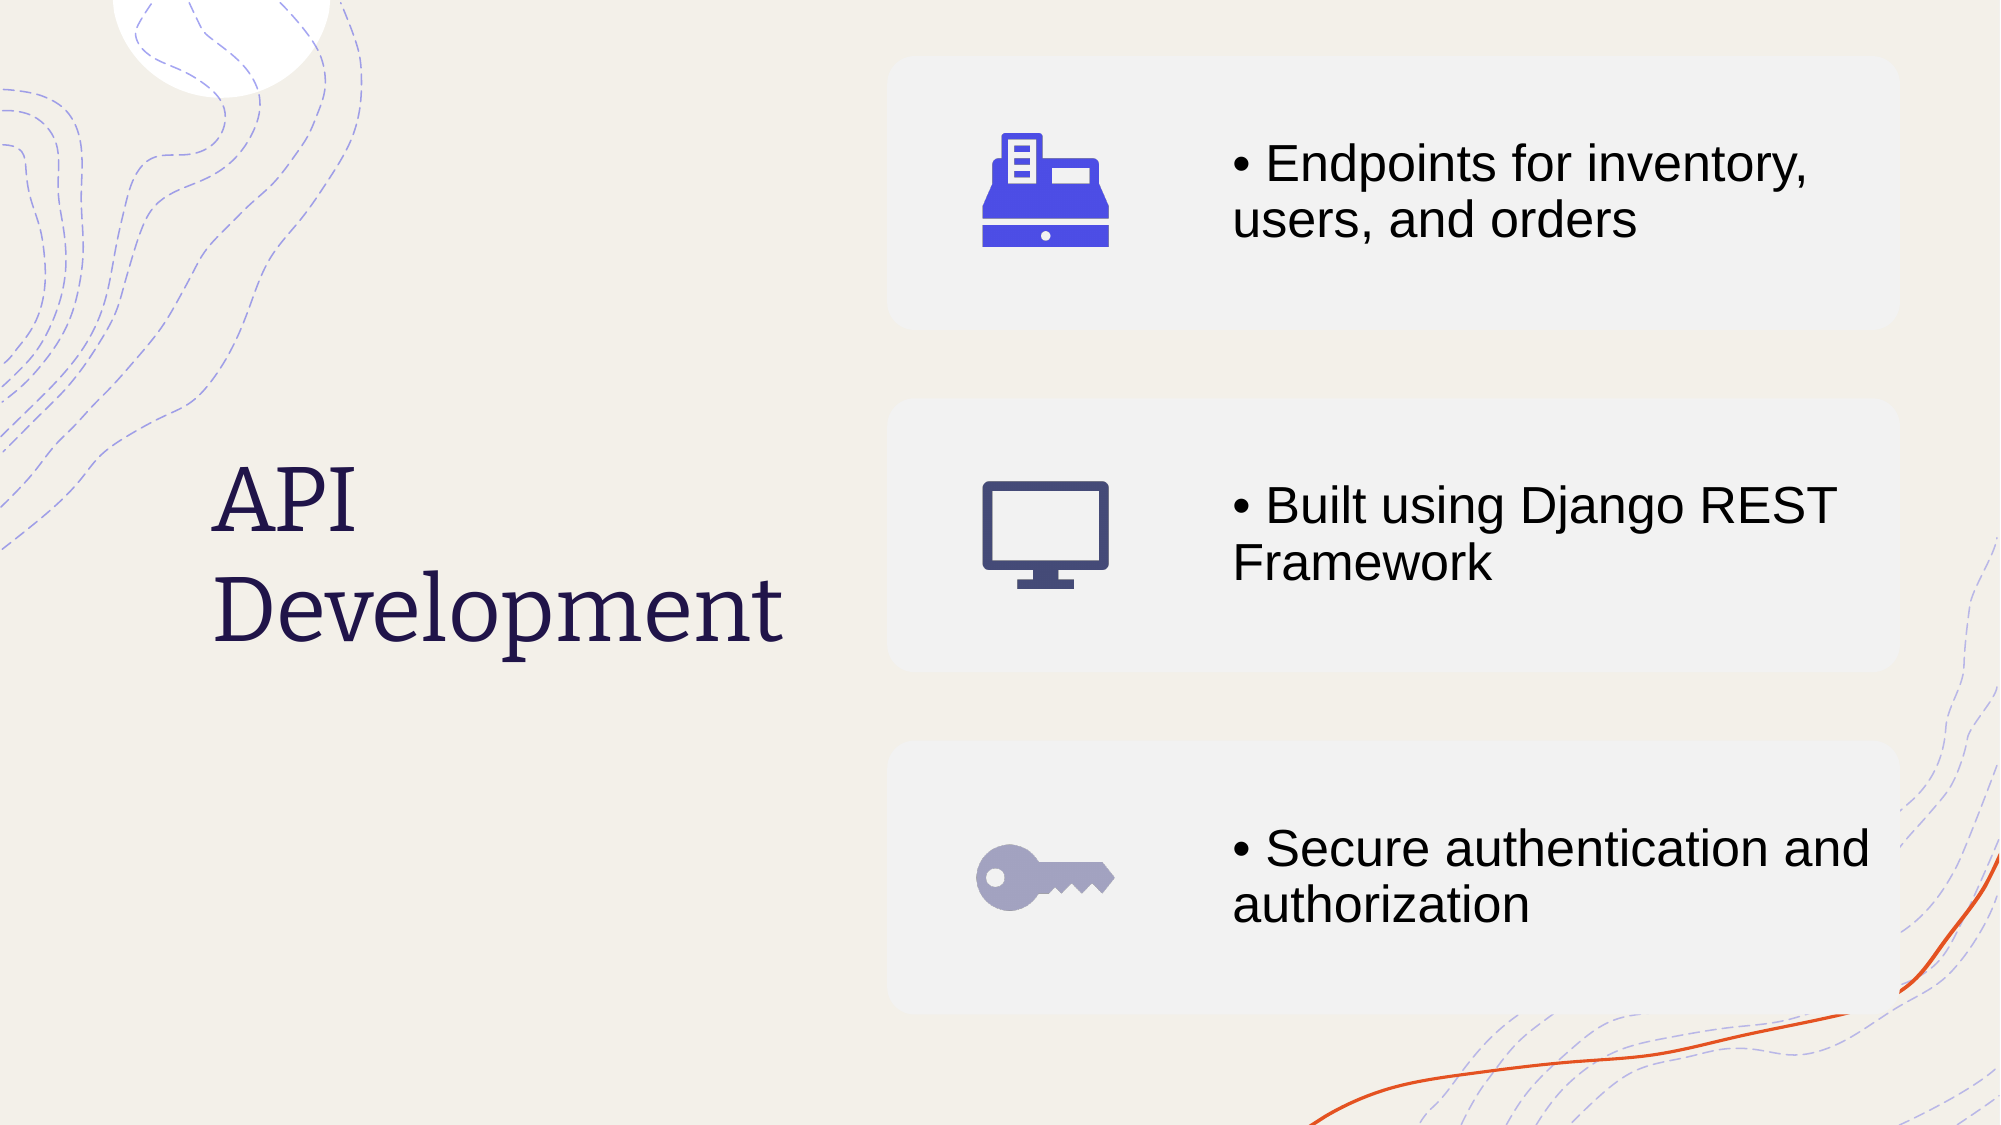

• Endpoints for inventory, users, and orders
• Built using Django REST Framework
• Secure authentication and authorization
# API Development